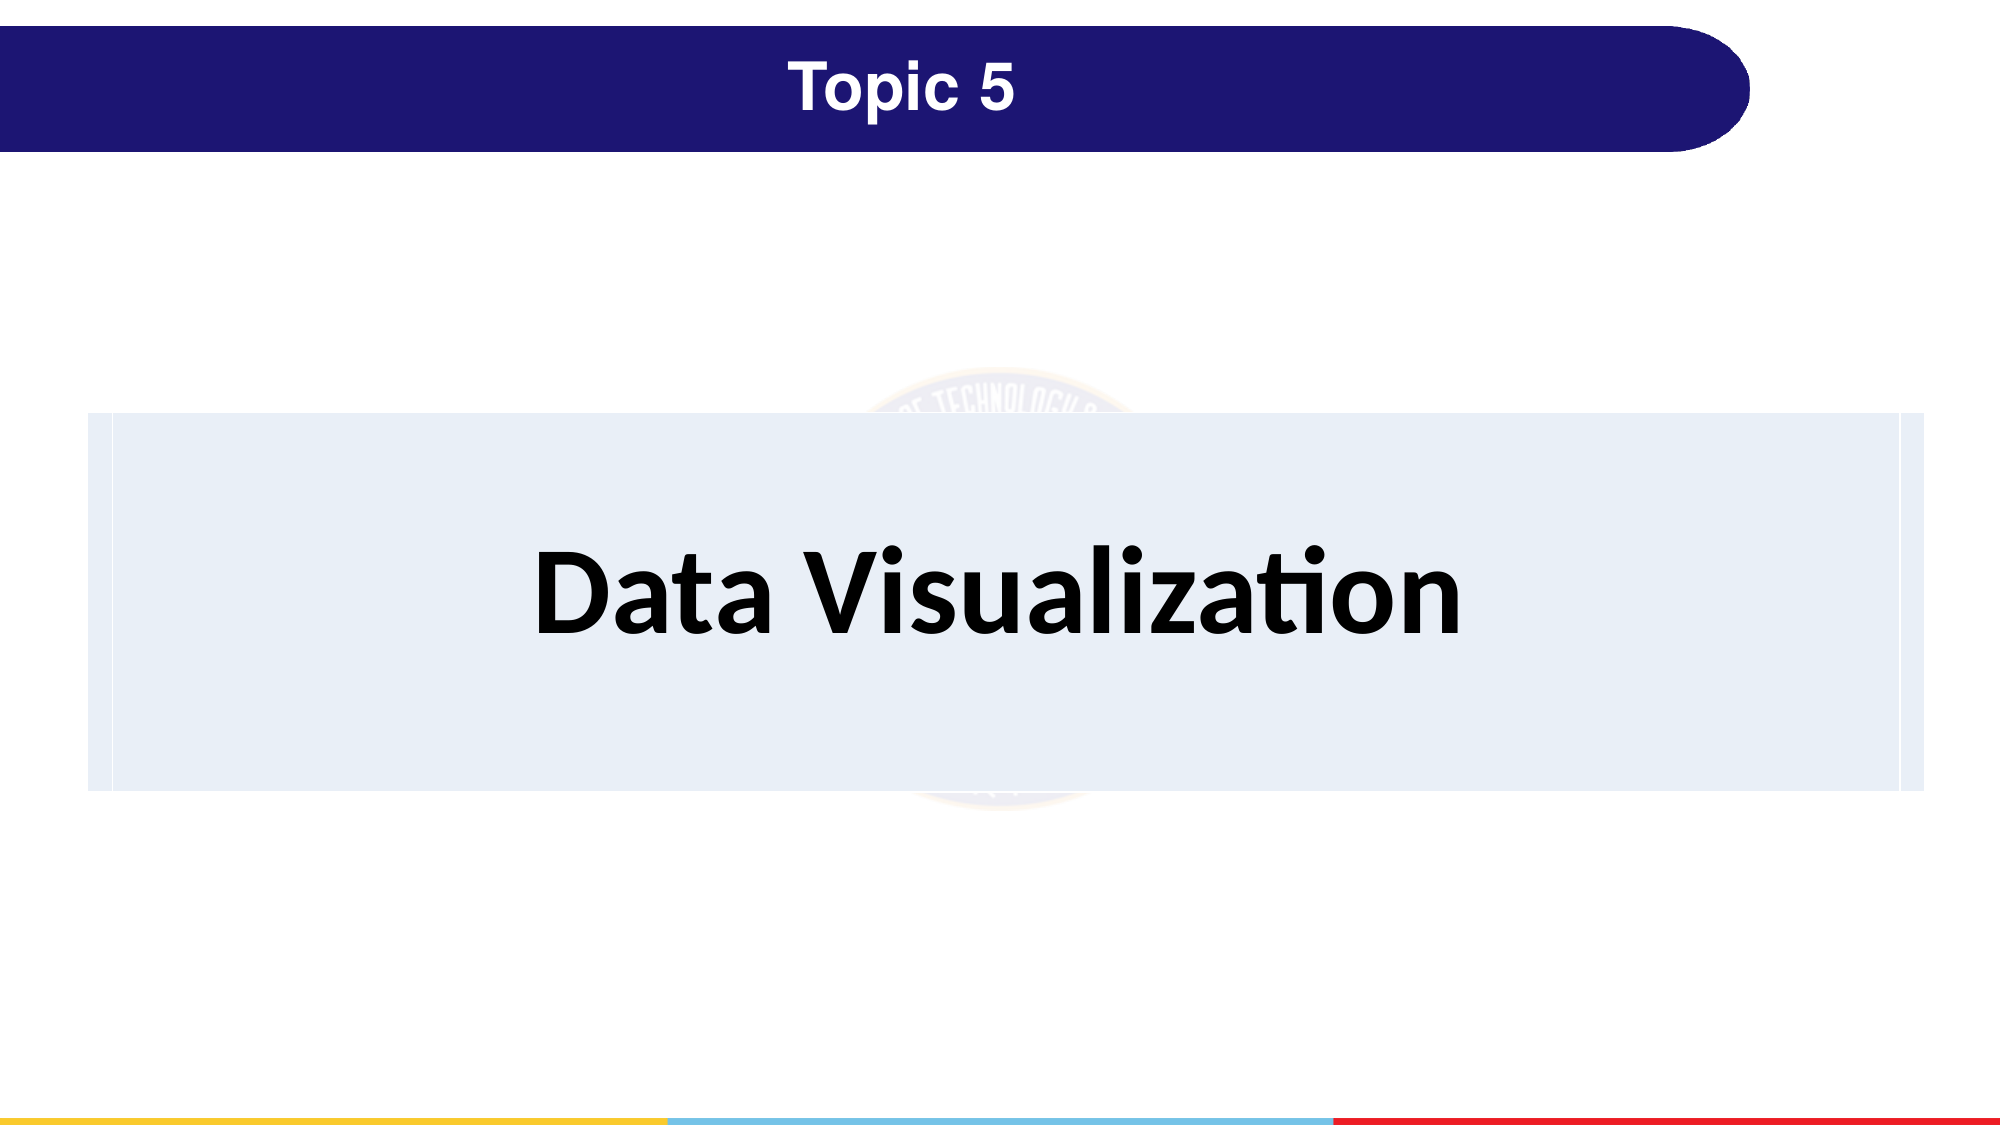

# Topic 5
|  | Data Visualization |  |
| --- | --- | --- |